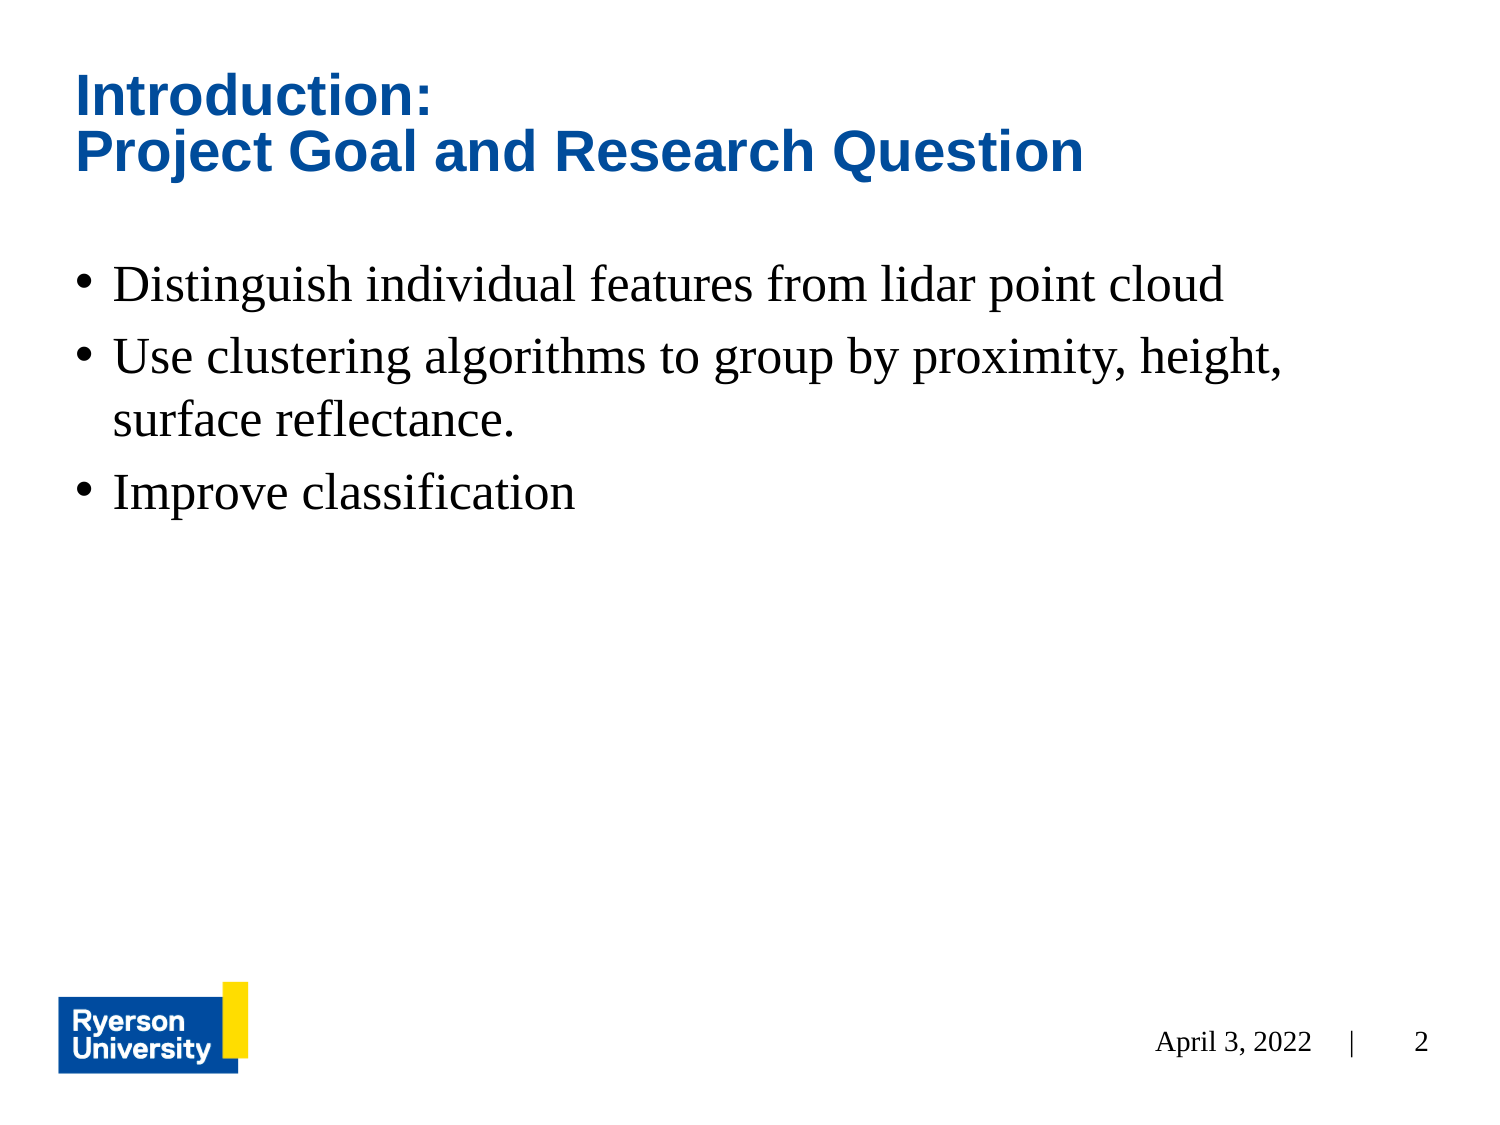

# Introduction: Project Goal and Research Question
Distinguish individual features from lidar point cloud
Use clustering algorithms to group by proximity, height, surface reflectance.
Improve classification

April 3, 2022     |
2